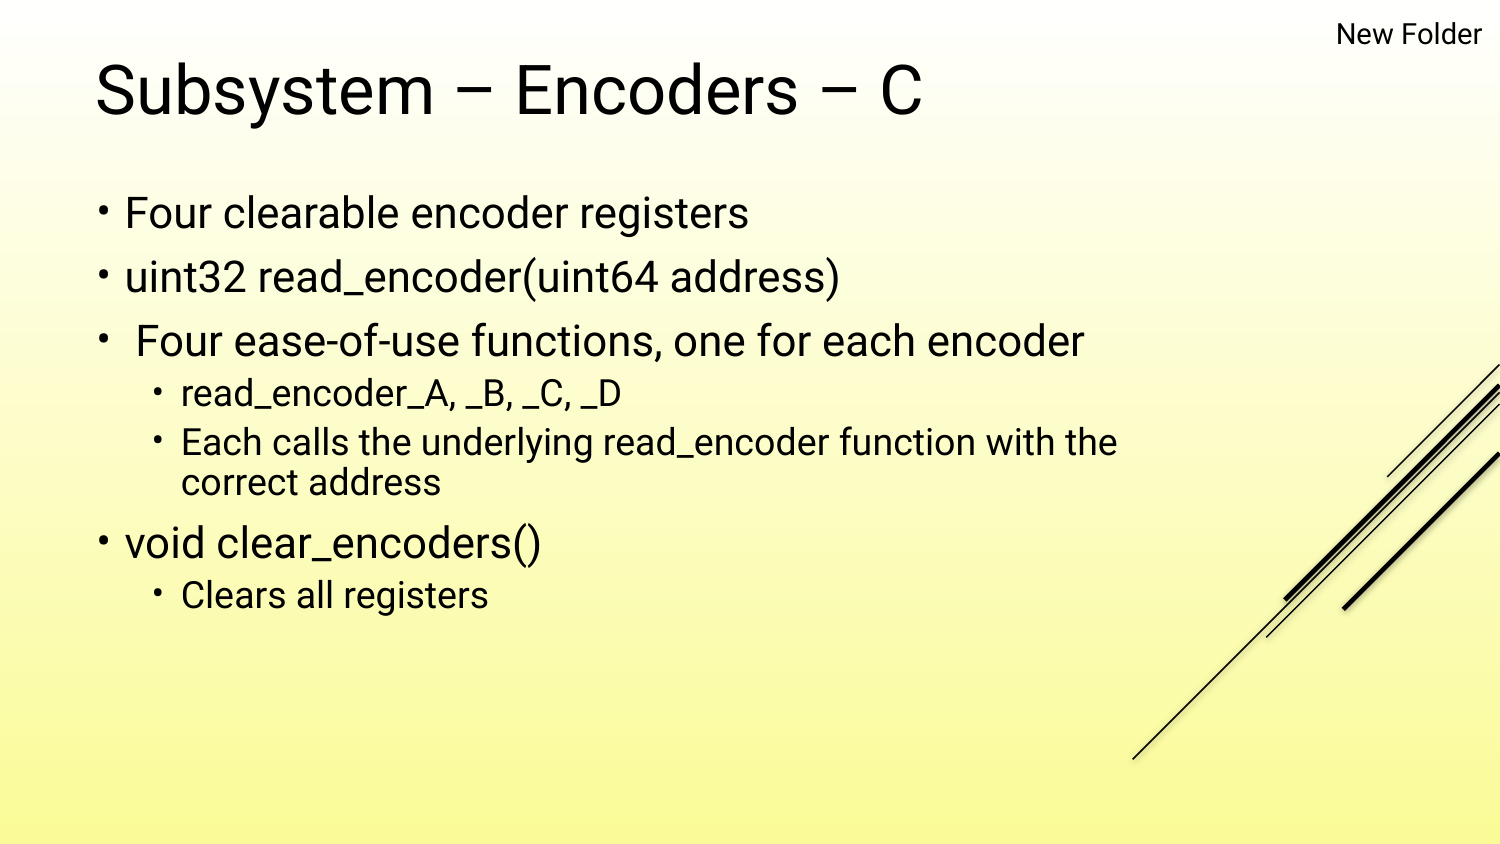

# Subsystem – Encoders – C
New Folder
Four clearable encoder registers
uint32 read_encoder(uint64 address)
 Four ease-of-use functions, one for each encoder
read_encoder_A, _B, _C, _D
Each calls the underlying read_encoder function with the correct address
void clear_encoders()
Clears all registers